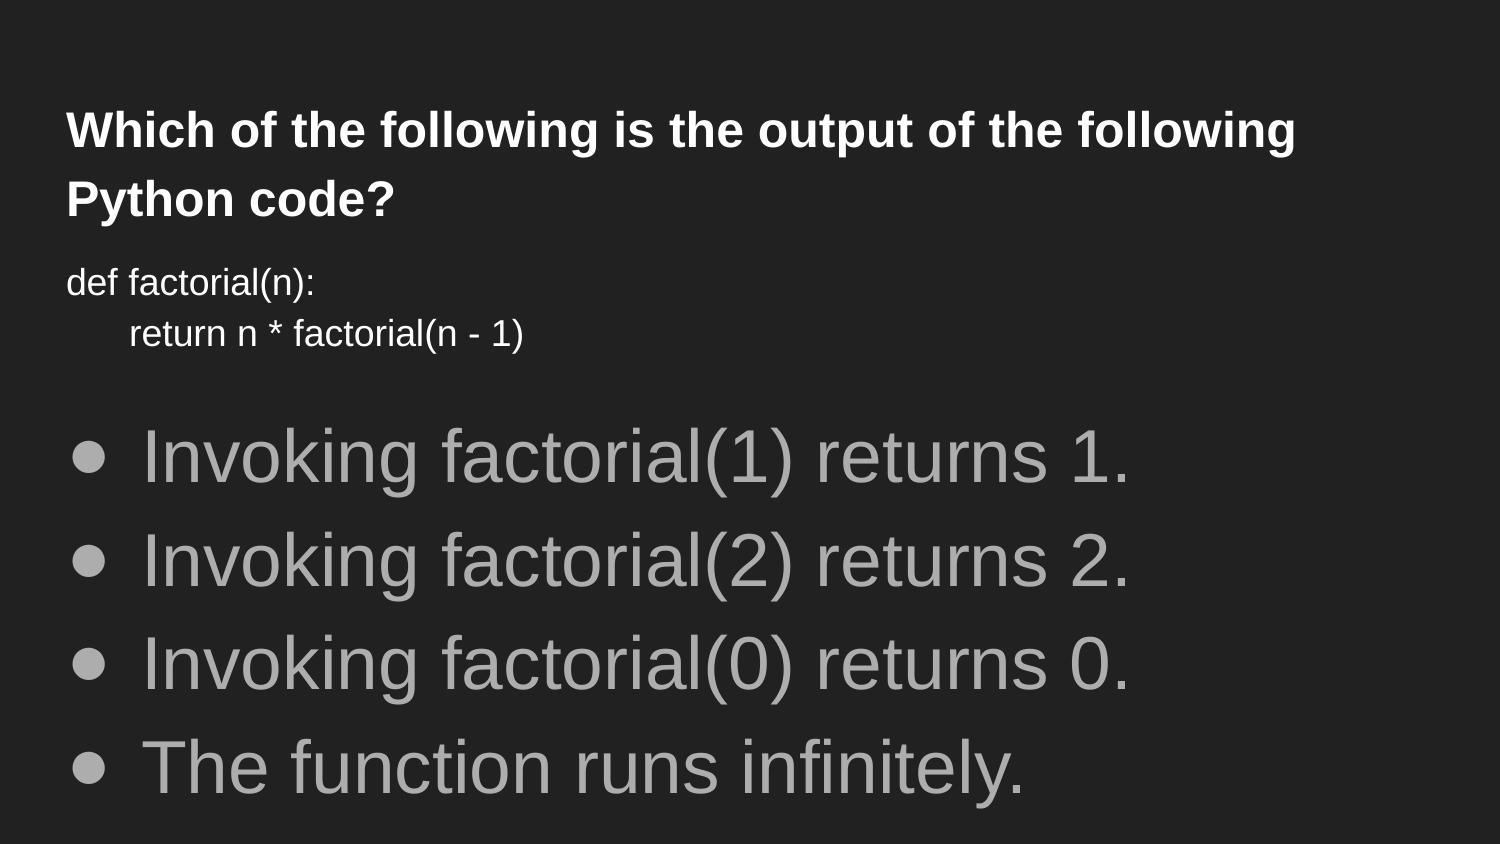

# Which of the following is the output of the following Python code?
def factorial(n):
      return n * factorial(n - 1)

Invoking factorial(1) returns 1.
Invoking factorial(2) returns 2.
Invoking factorial(0) returns 0.
The function runs infinitely.